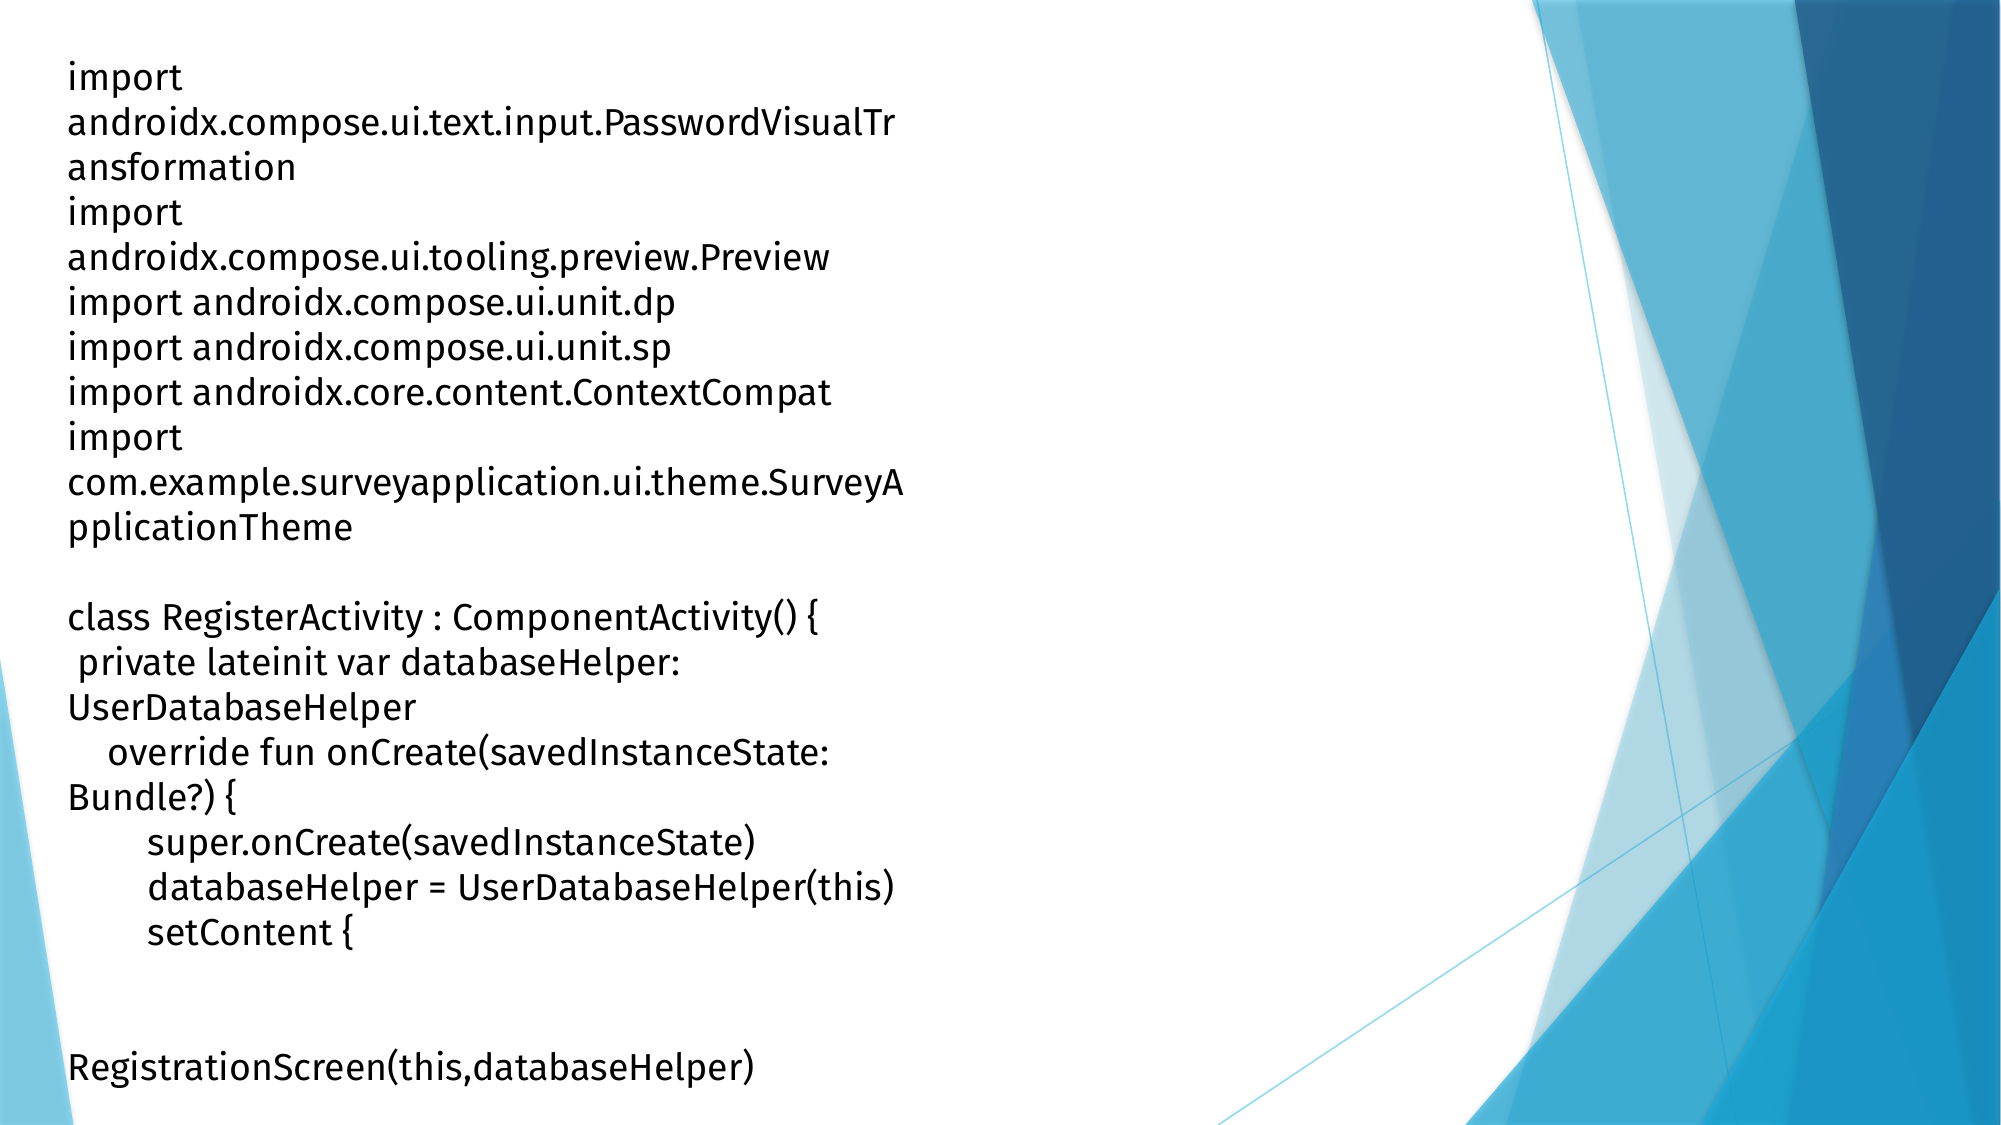

import androidx.compose.ui.text.input.PasswordVisualTransformation
import androidx.compose.ui.tooling.preview.Preview
import androidx.compose.ui.unit.dp
import androidx.compose.ui.unit.sp
import androidx.core.content.ContextCompat
import com.example.surveyapplication.ui.theme.SurveyApplicationTheme

class RegisterActivity : ComponentActivity() {
 private lateinit var databaseHelper: UserDatabaseHelper
    override fun onCreate(savedInstanceState: Bundle?) {
        super.onCreate(savedInstanceState)
        databaseHelper = UserDatabaseHelper(this)
        setContent {

                    RegistrationScreen(this,databaseHelper)